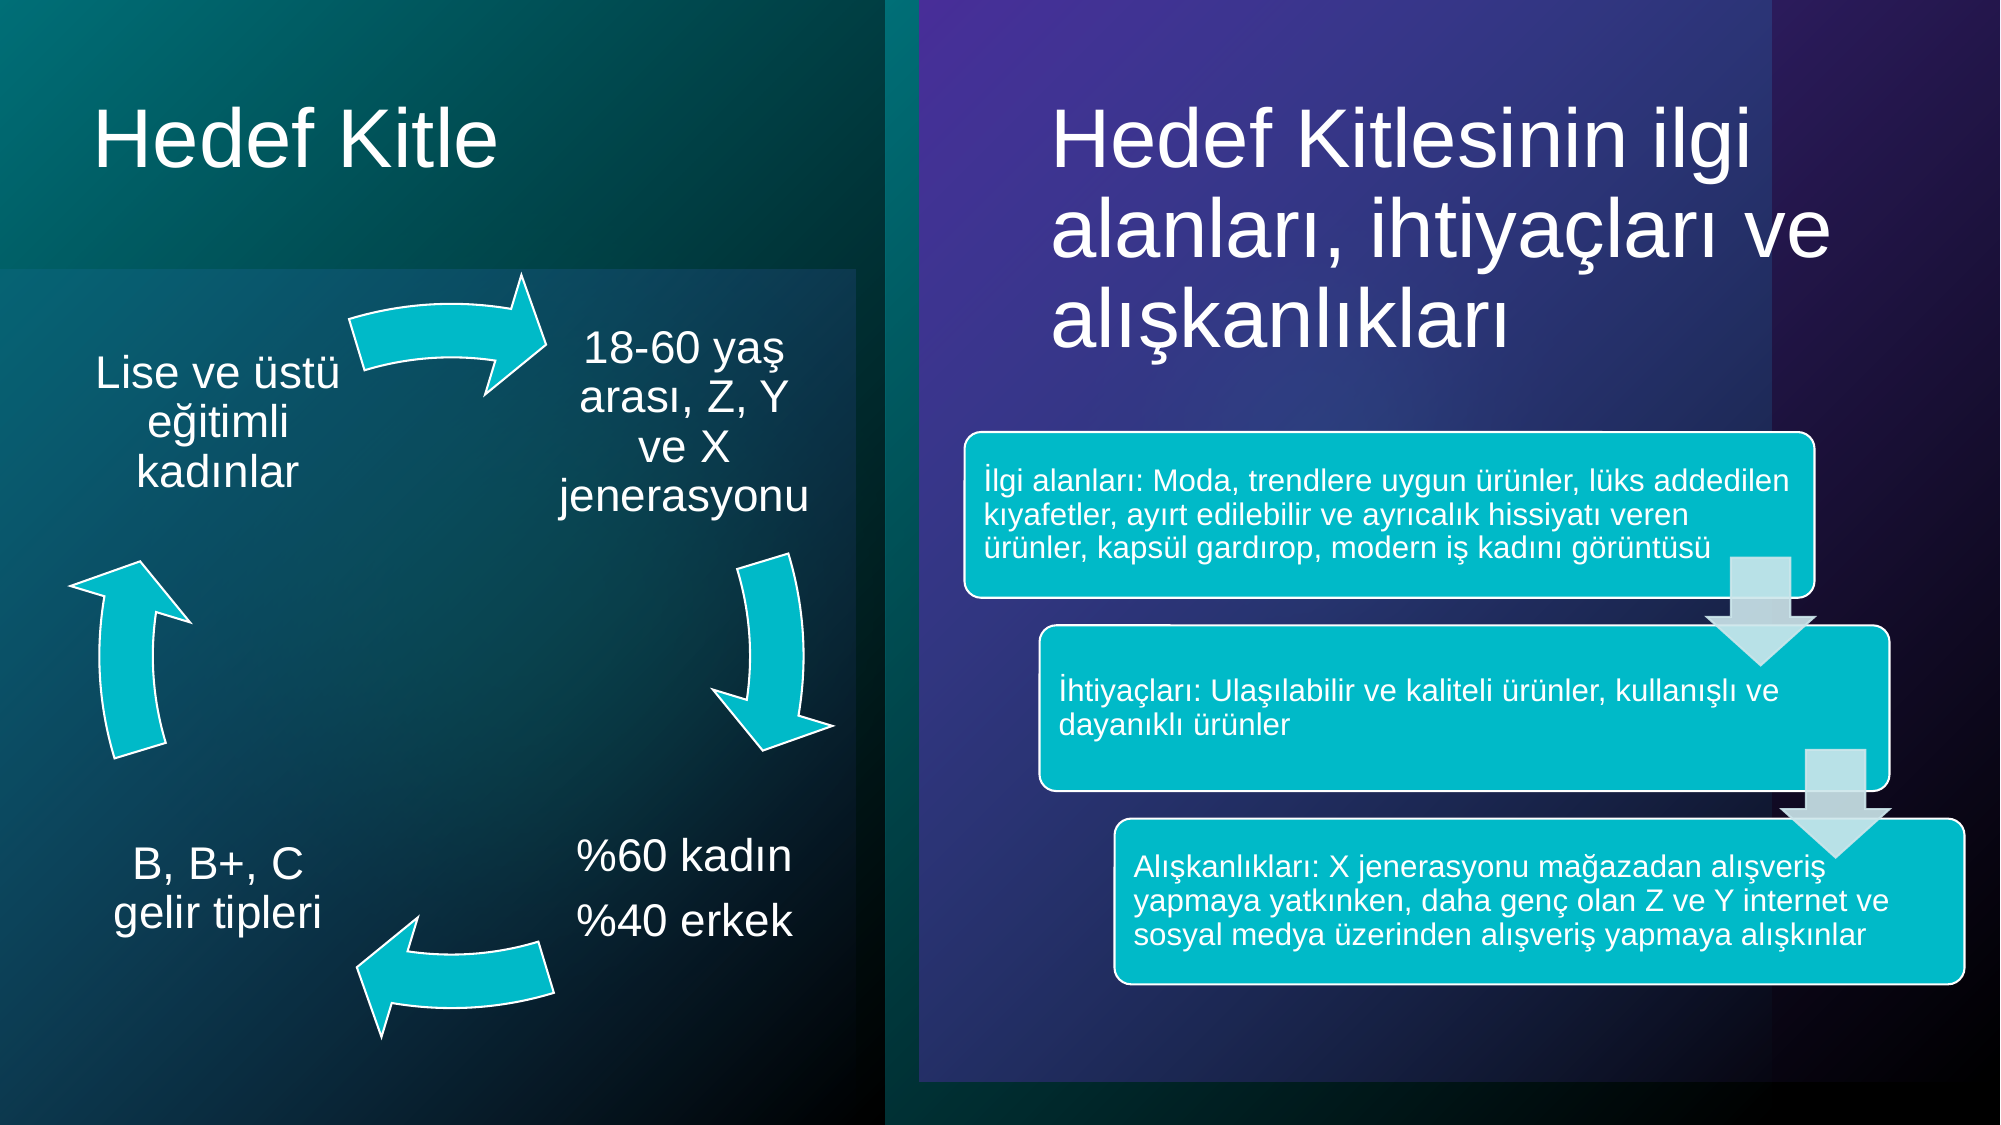

# Hedef Kitle
Hedef Kitlesinin ilgi alanları, ihtiyaçları ve alışkanlıkları
18-60 yaş arası, Z, Y ve X jenerasyonu
%60 kadın
%40 erkek
B, B+, C gelir tipleri
Lise ve üstü eğitimli kadınlar
İlgi alanları: Moda, trendlere uygun ürünler, lüks addedilen kıyafetler, ayırt edilebilir ve ayrıcalık hissiyatı veren ürünler, kapsül gardırop, modern iş kadını görüntüsü
İhtiyaçları: Ulaşılabilir ve kaliteli ürünler, kullanışlı ve dayanıklı ürünler
Alışkanlıkları: X jenerasyonu mağazadan alışveriş yapmaya yatkınken, daha genç olan Z ve Y internet ve sosyal medya üzerinden alışveriş yapmaya alışkınlar